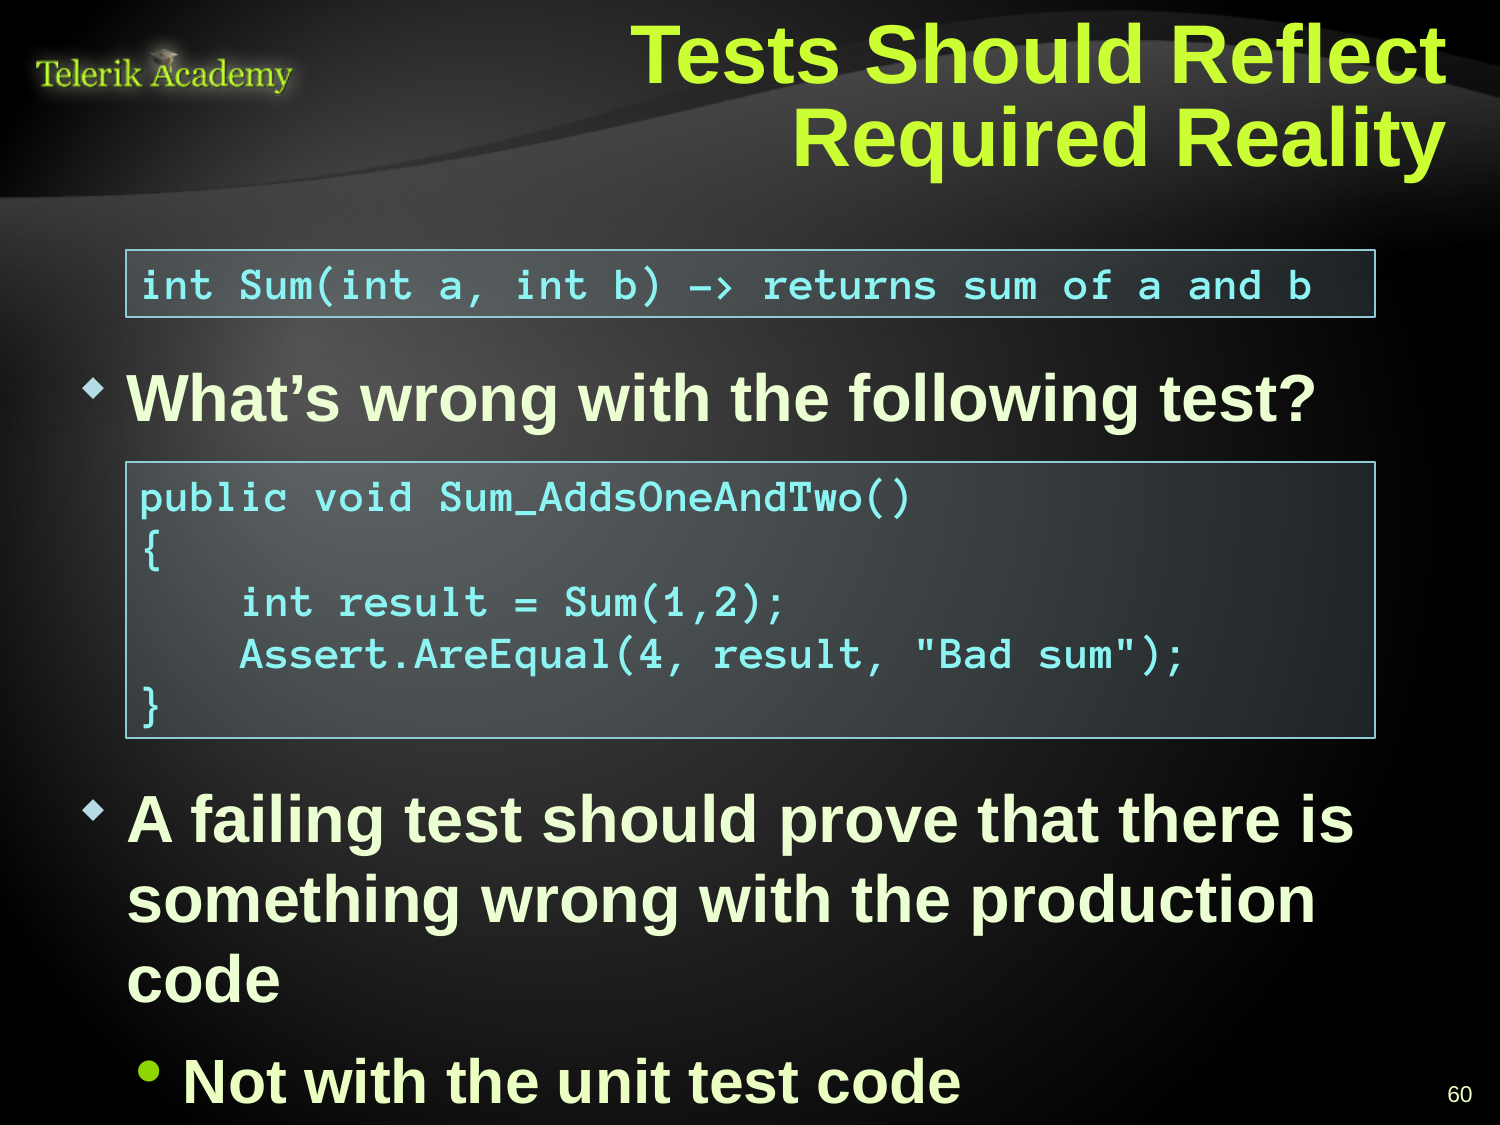

# Tests Should Reflect Required Reality

What’s wrong with the following test?

A failing test should prove that there is something wrong with the production code
Not with the unit test code
int Sum(int a, int b) –> returns sum of a and b
public void Sum_AddsOneAndTwo()
{
    int result = Sum(1,2);
    Assert.AreEqual(4, result, "Bad sum");
}
60